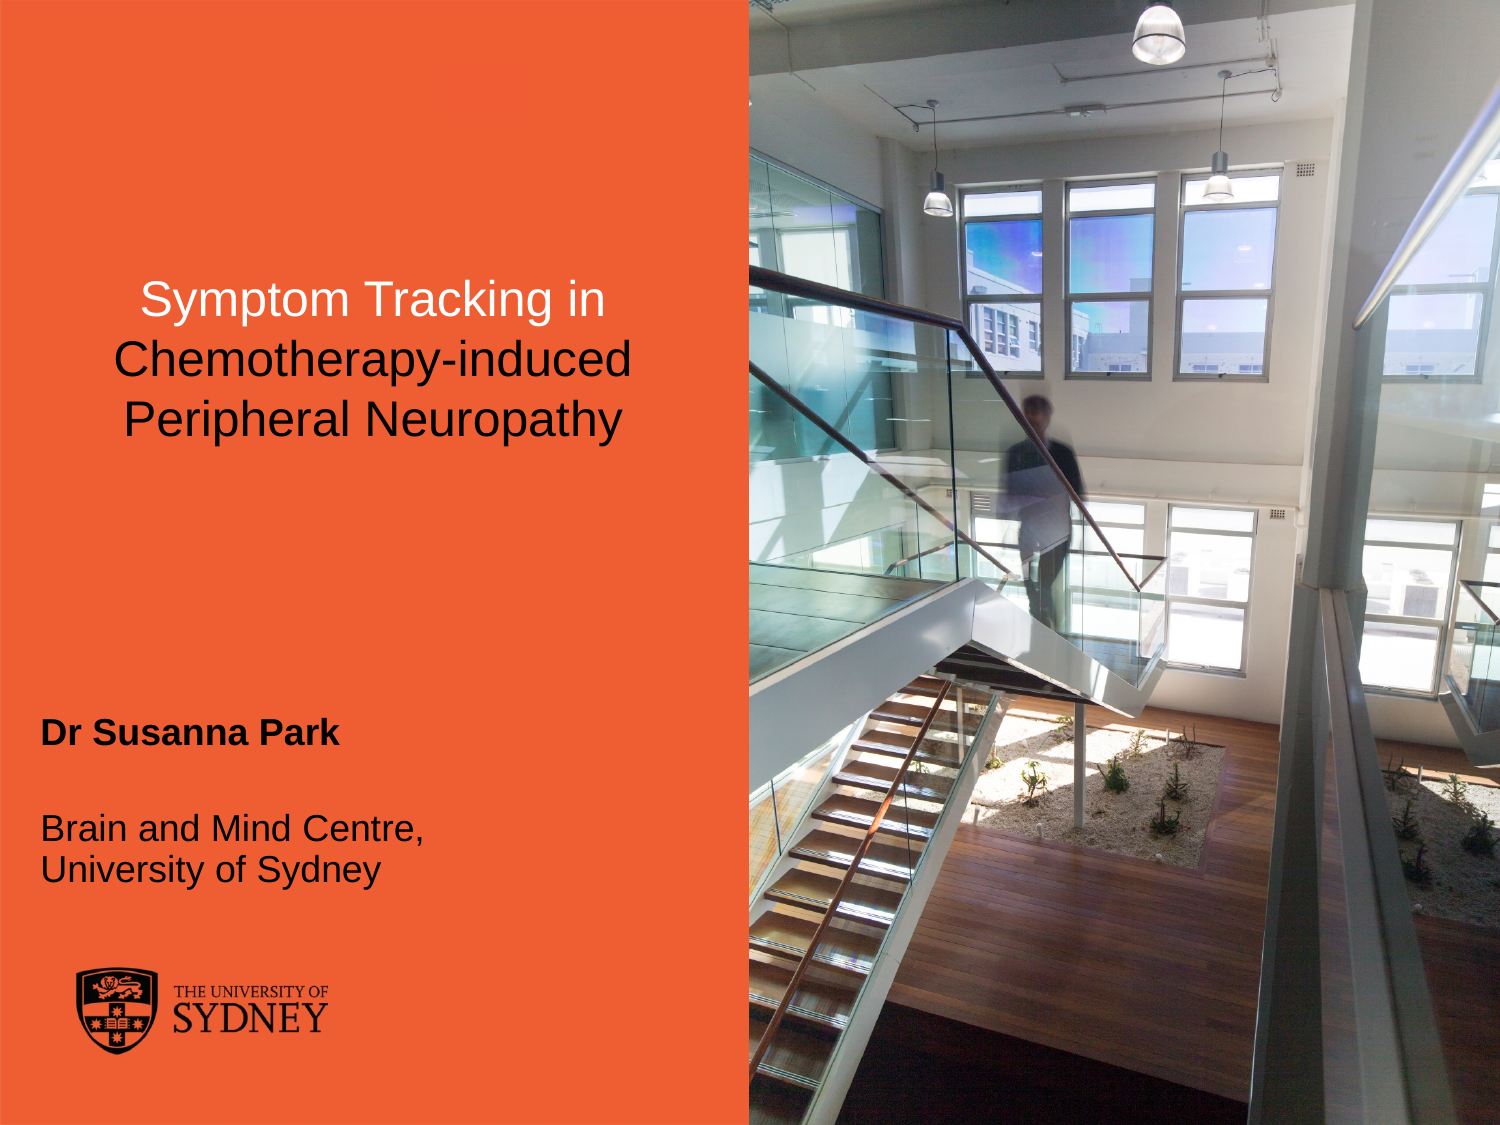

# Symptom Tracking in Chemotherapy-induced Peripheral Neuropathy
Dr Susanna Park

Brain and Mind Centre, University of Sydney